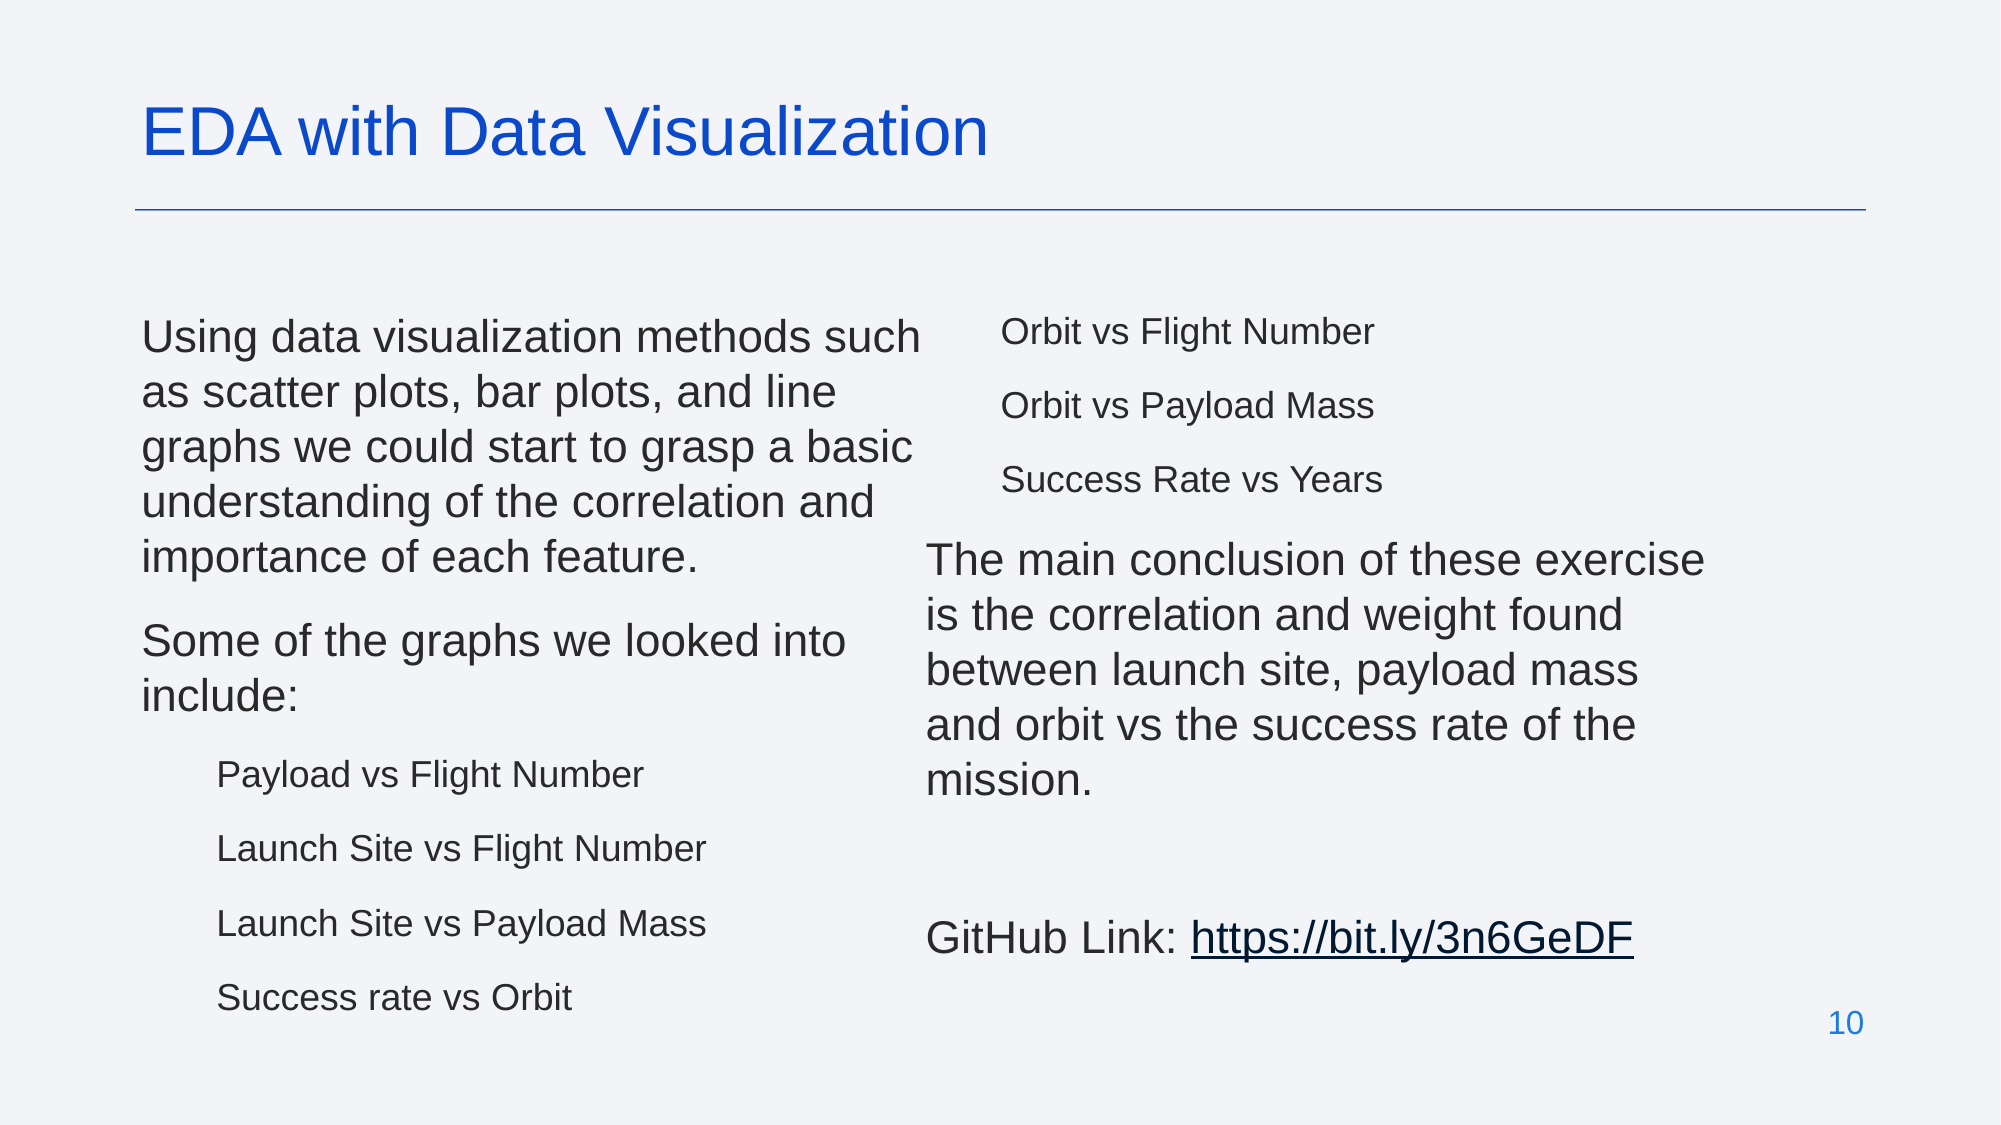

EDA with Data Visualization
Using data visualization methods such as scatter plots, bar plots, and line graphs we could start to grasp a basic understanding of the correlation and importance of each feature.
Some of the graphs we looked into include:
Payload vs Flight Number
Launch Site vs Flight Number
Launch Site vs Payload Mass
Success rate vs Orbit
Orbit vs Flight Number
Orbit vs Payload Mass
Success Rate vs Years
The main conclusion of these exercise is the correlation and weight found between launch site, payload mass and orbit vs the success rate of the mission.

GitHub Link: https://bit.ly/3n6GeDF
10